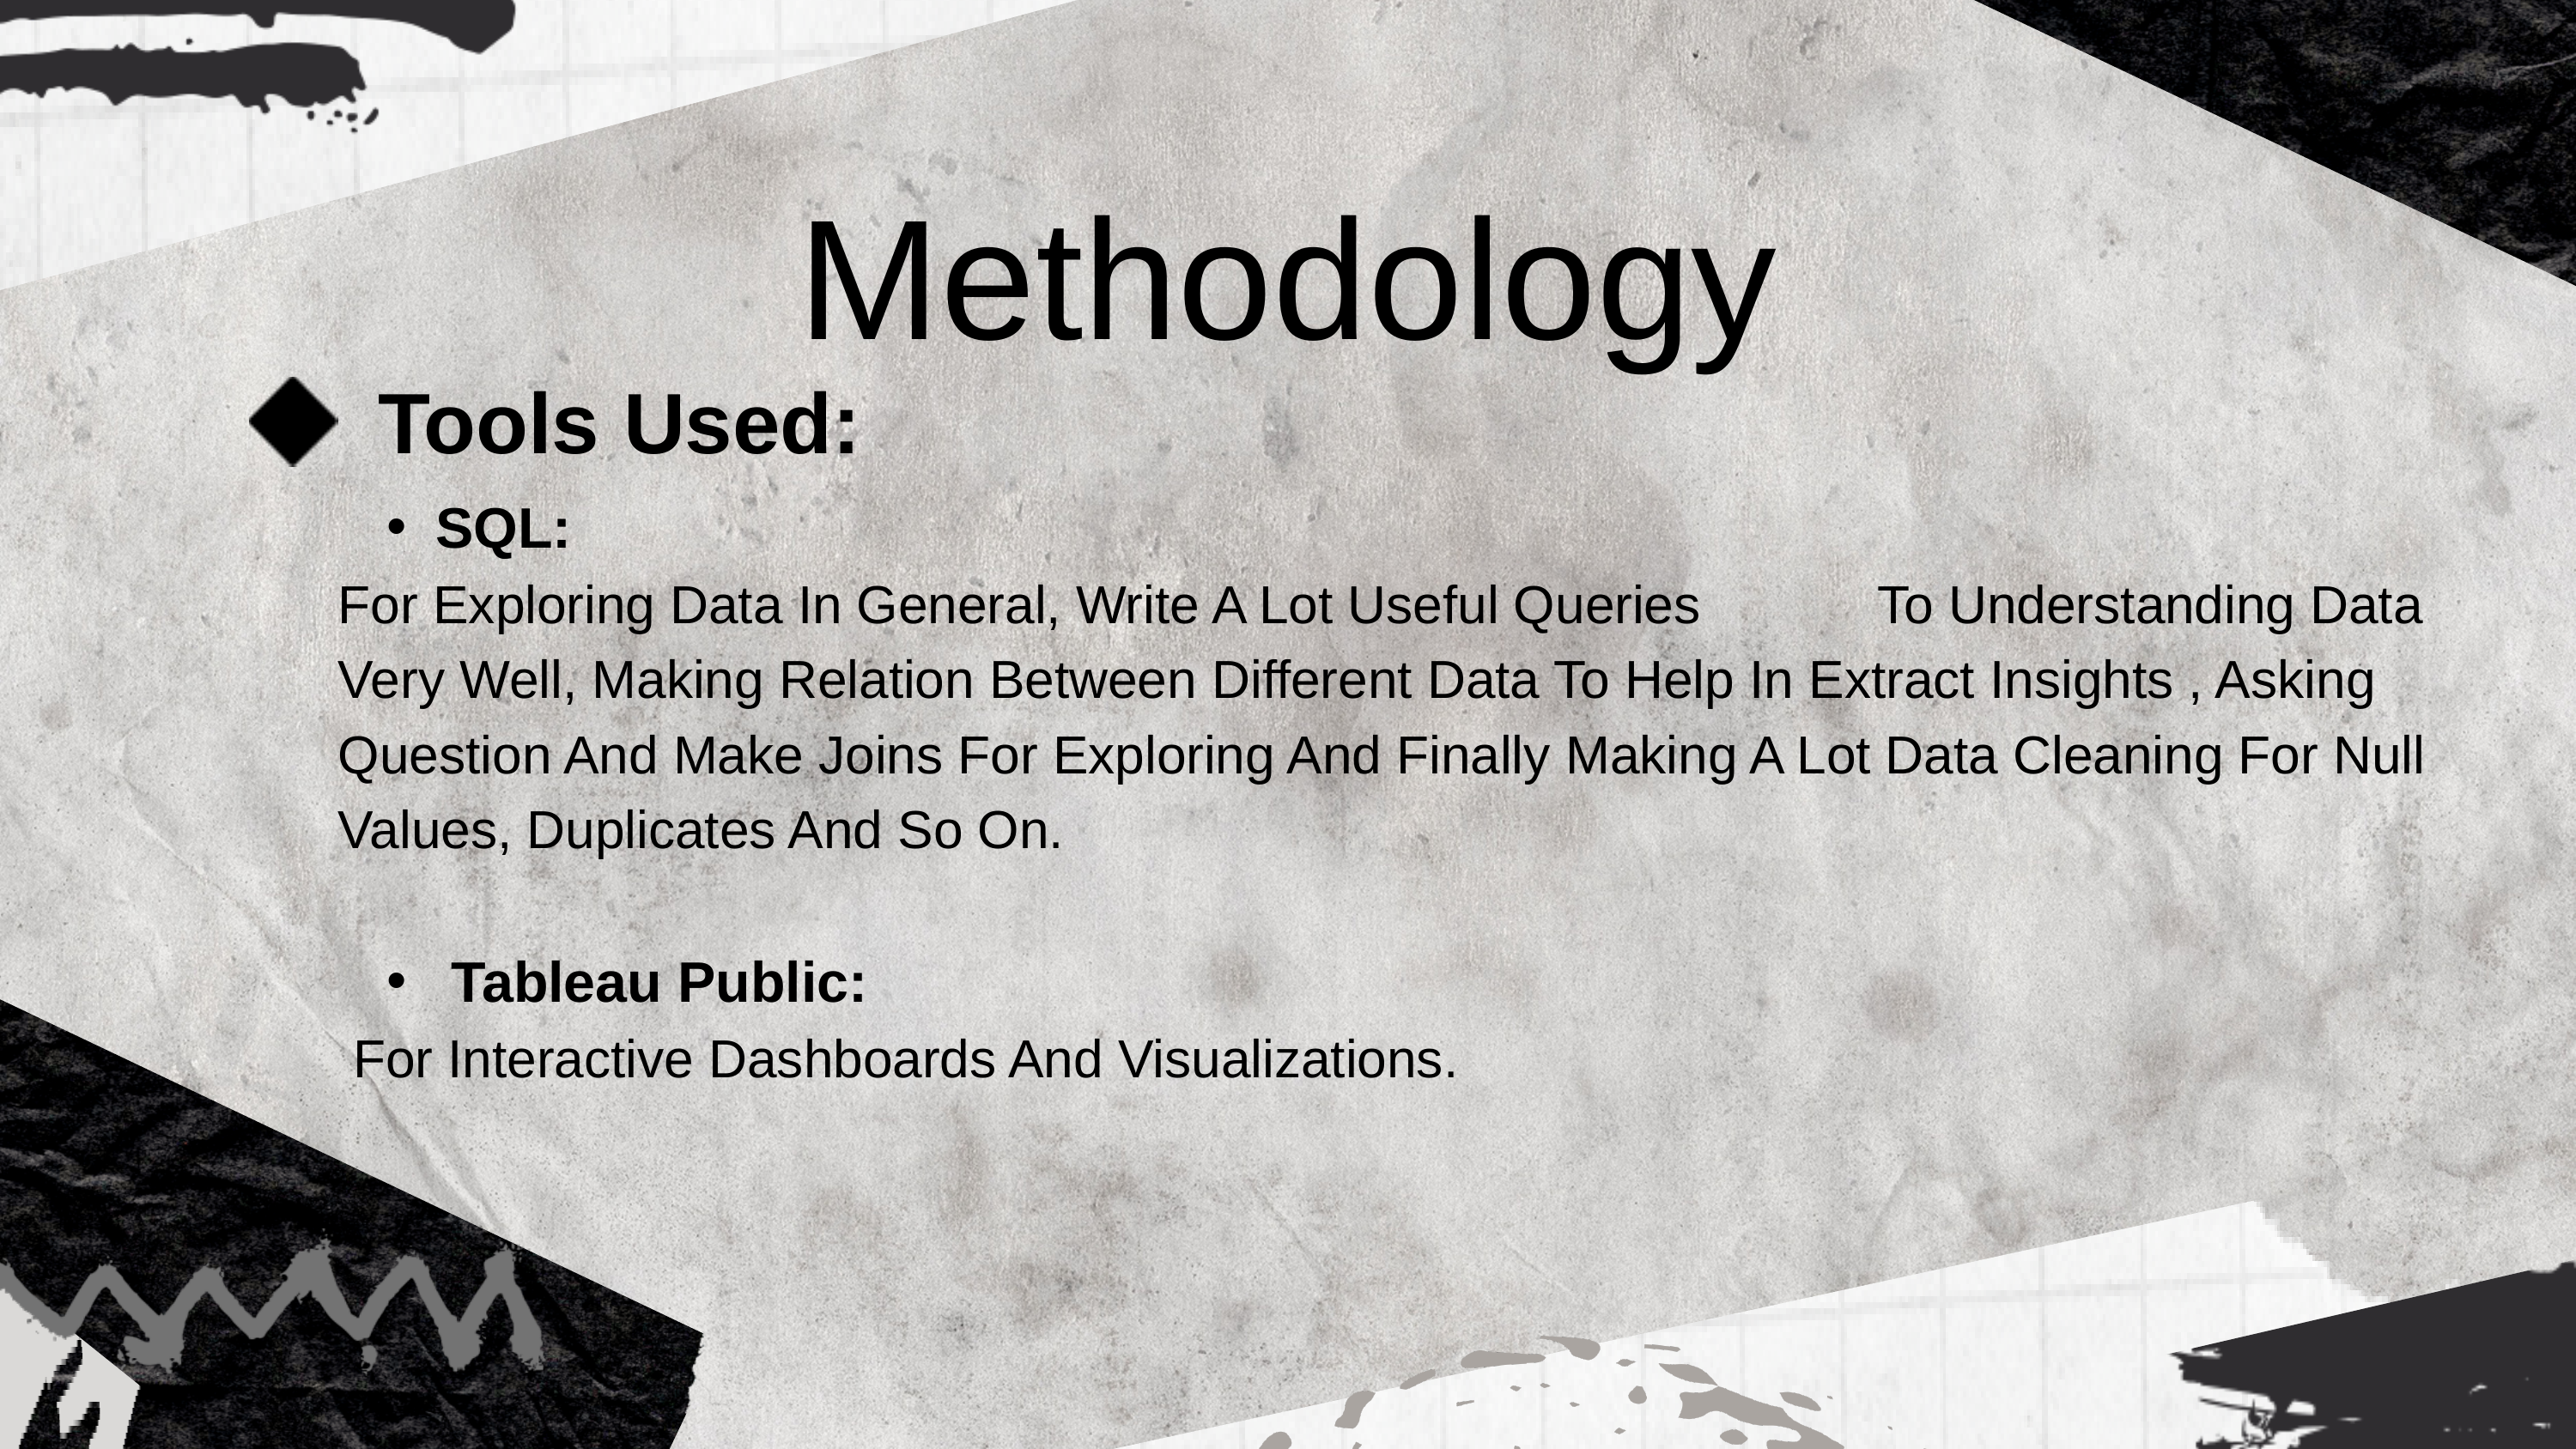

Methodology
Tools Used:

SQL:
For Exploring Data In General, Write A Lot Useful Queries            To Understanding Data Very Well, Making Relation Between Different Data To Help In Extract Insights , Asking Question And Make Joins For Exploring And Finally Making A Lot Data Cleaning For Null Values, Duplicates And So On.

 Tableau Public:
 For Interactive Dashboards And Visualizations.